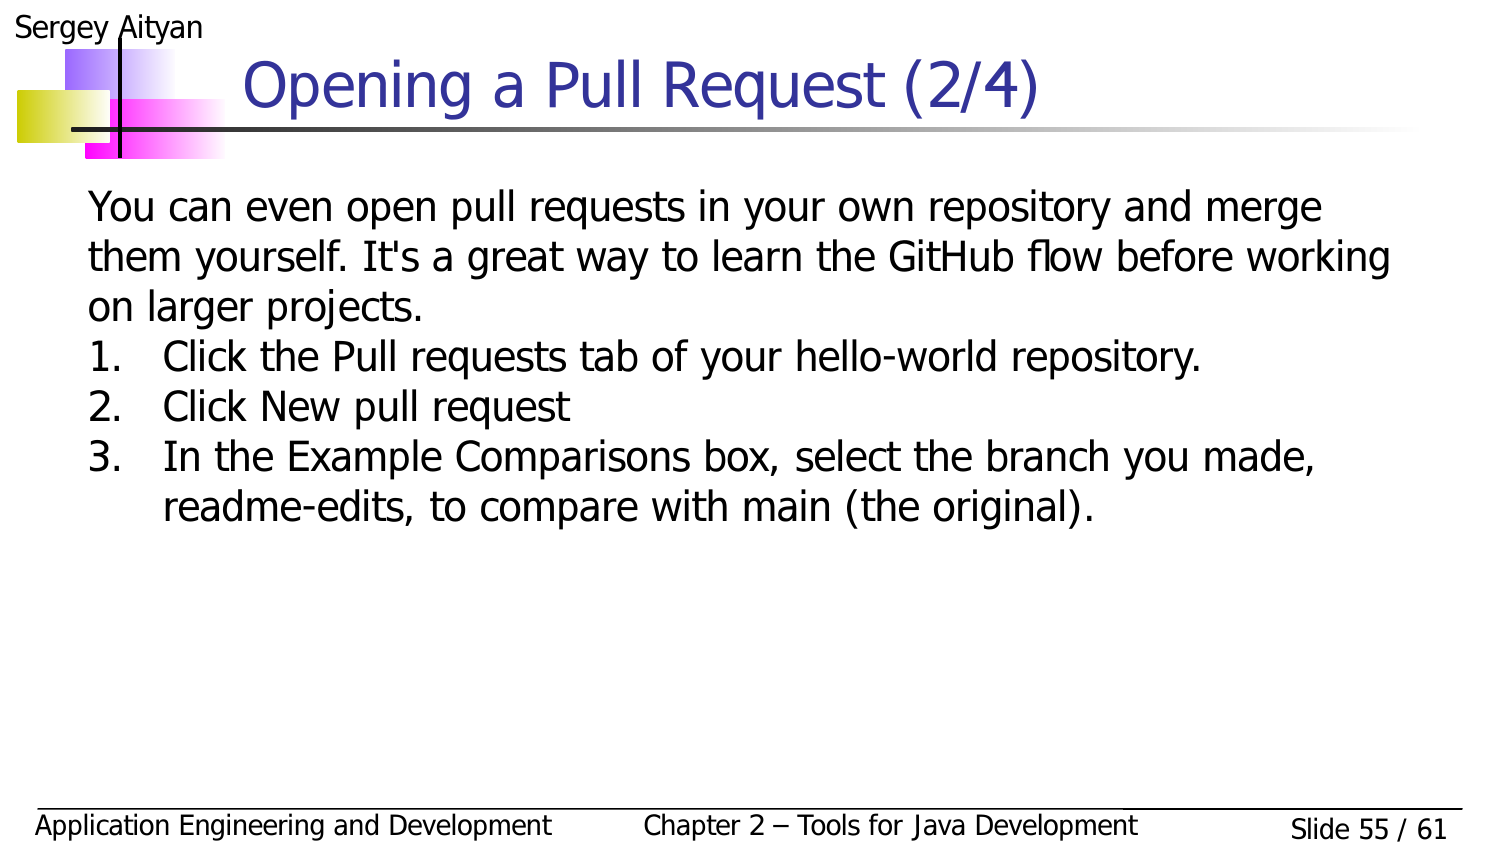

# Opening a Pull Request (2/4)
You can even open pull requests in your own repository and merge them yourself. It's a great way to learn the GitHub flow before working on larger projects.
Click the Pull requests tab of your hello-world repository.
Click New pull request
In the Example Comparisons box, select the branch you made, readme-edits, to compare with main (the original).